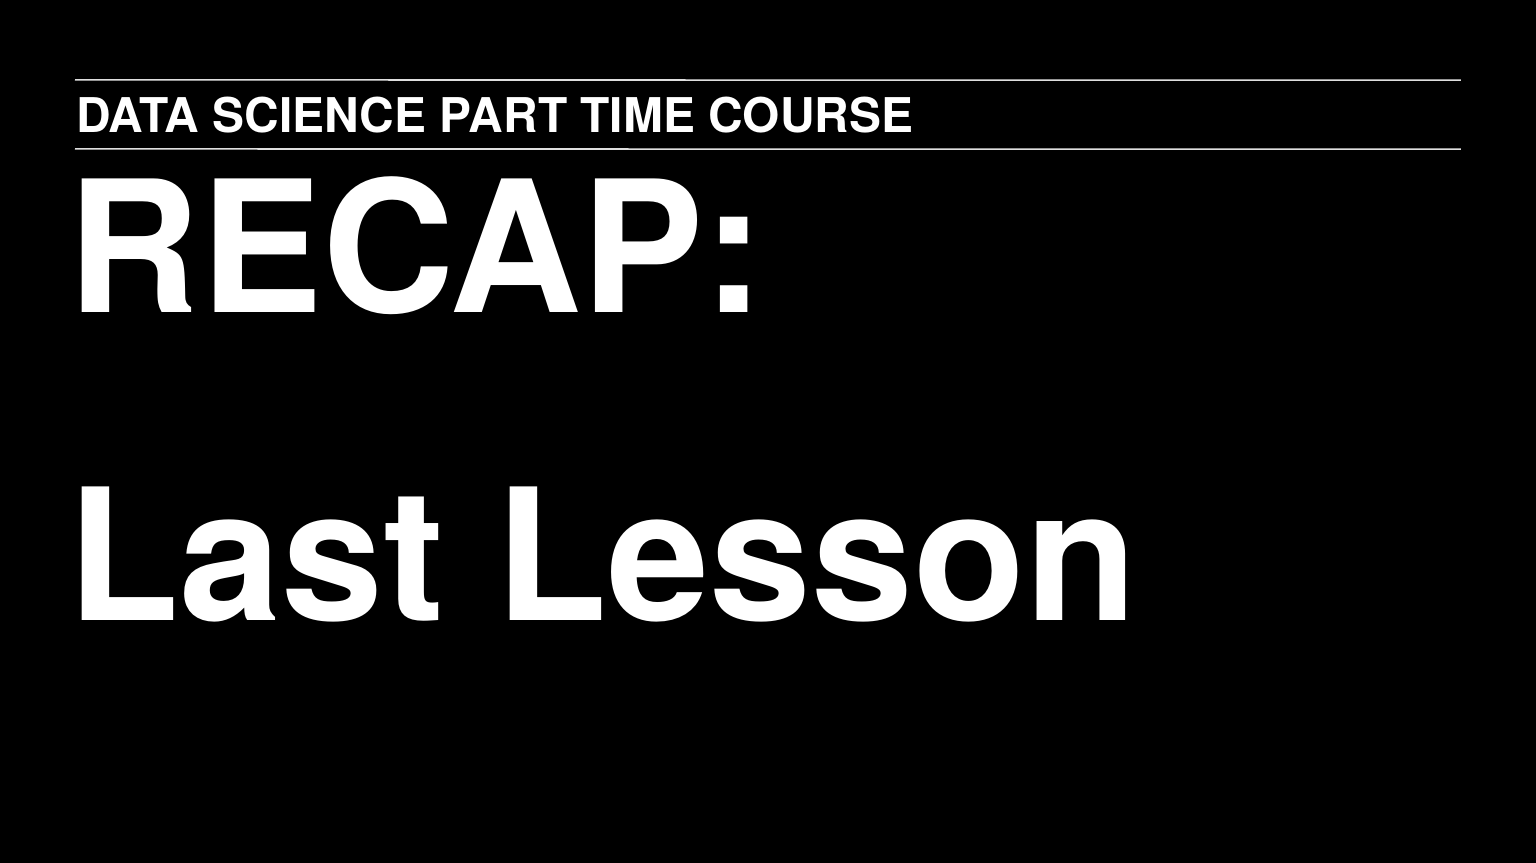

DATA SCIENCE PART TIME COURSE

RECAP:
Last Lesson